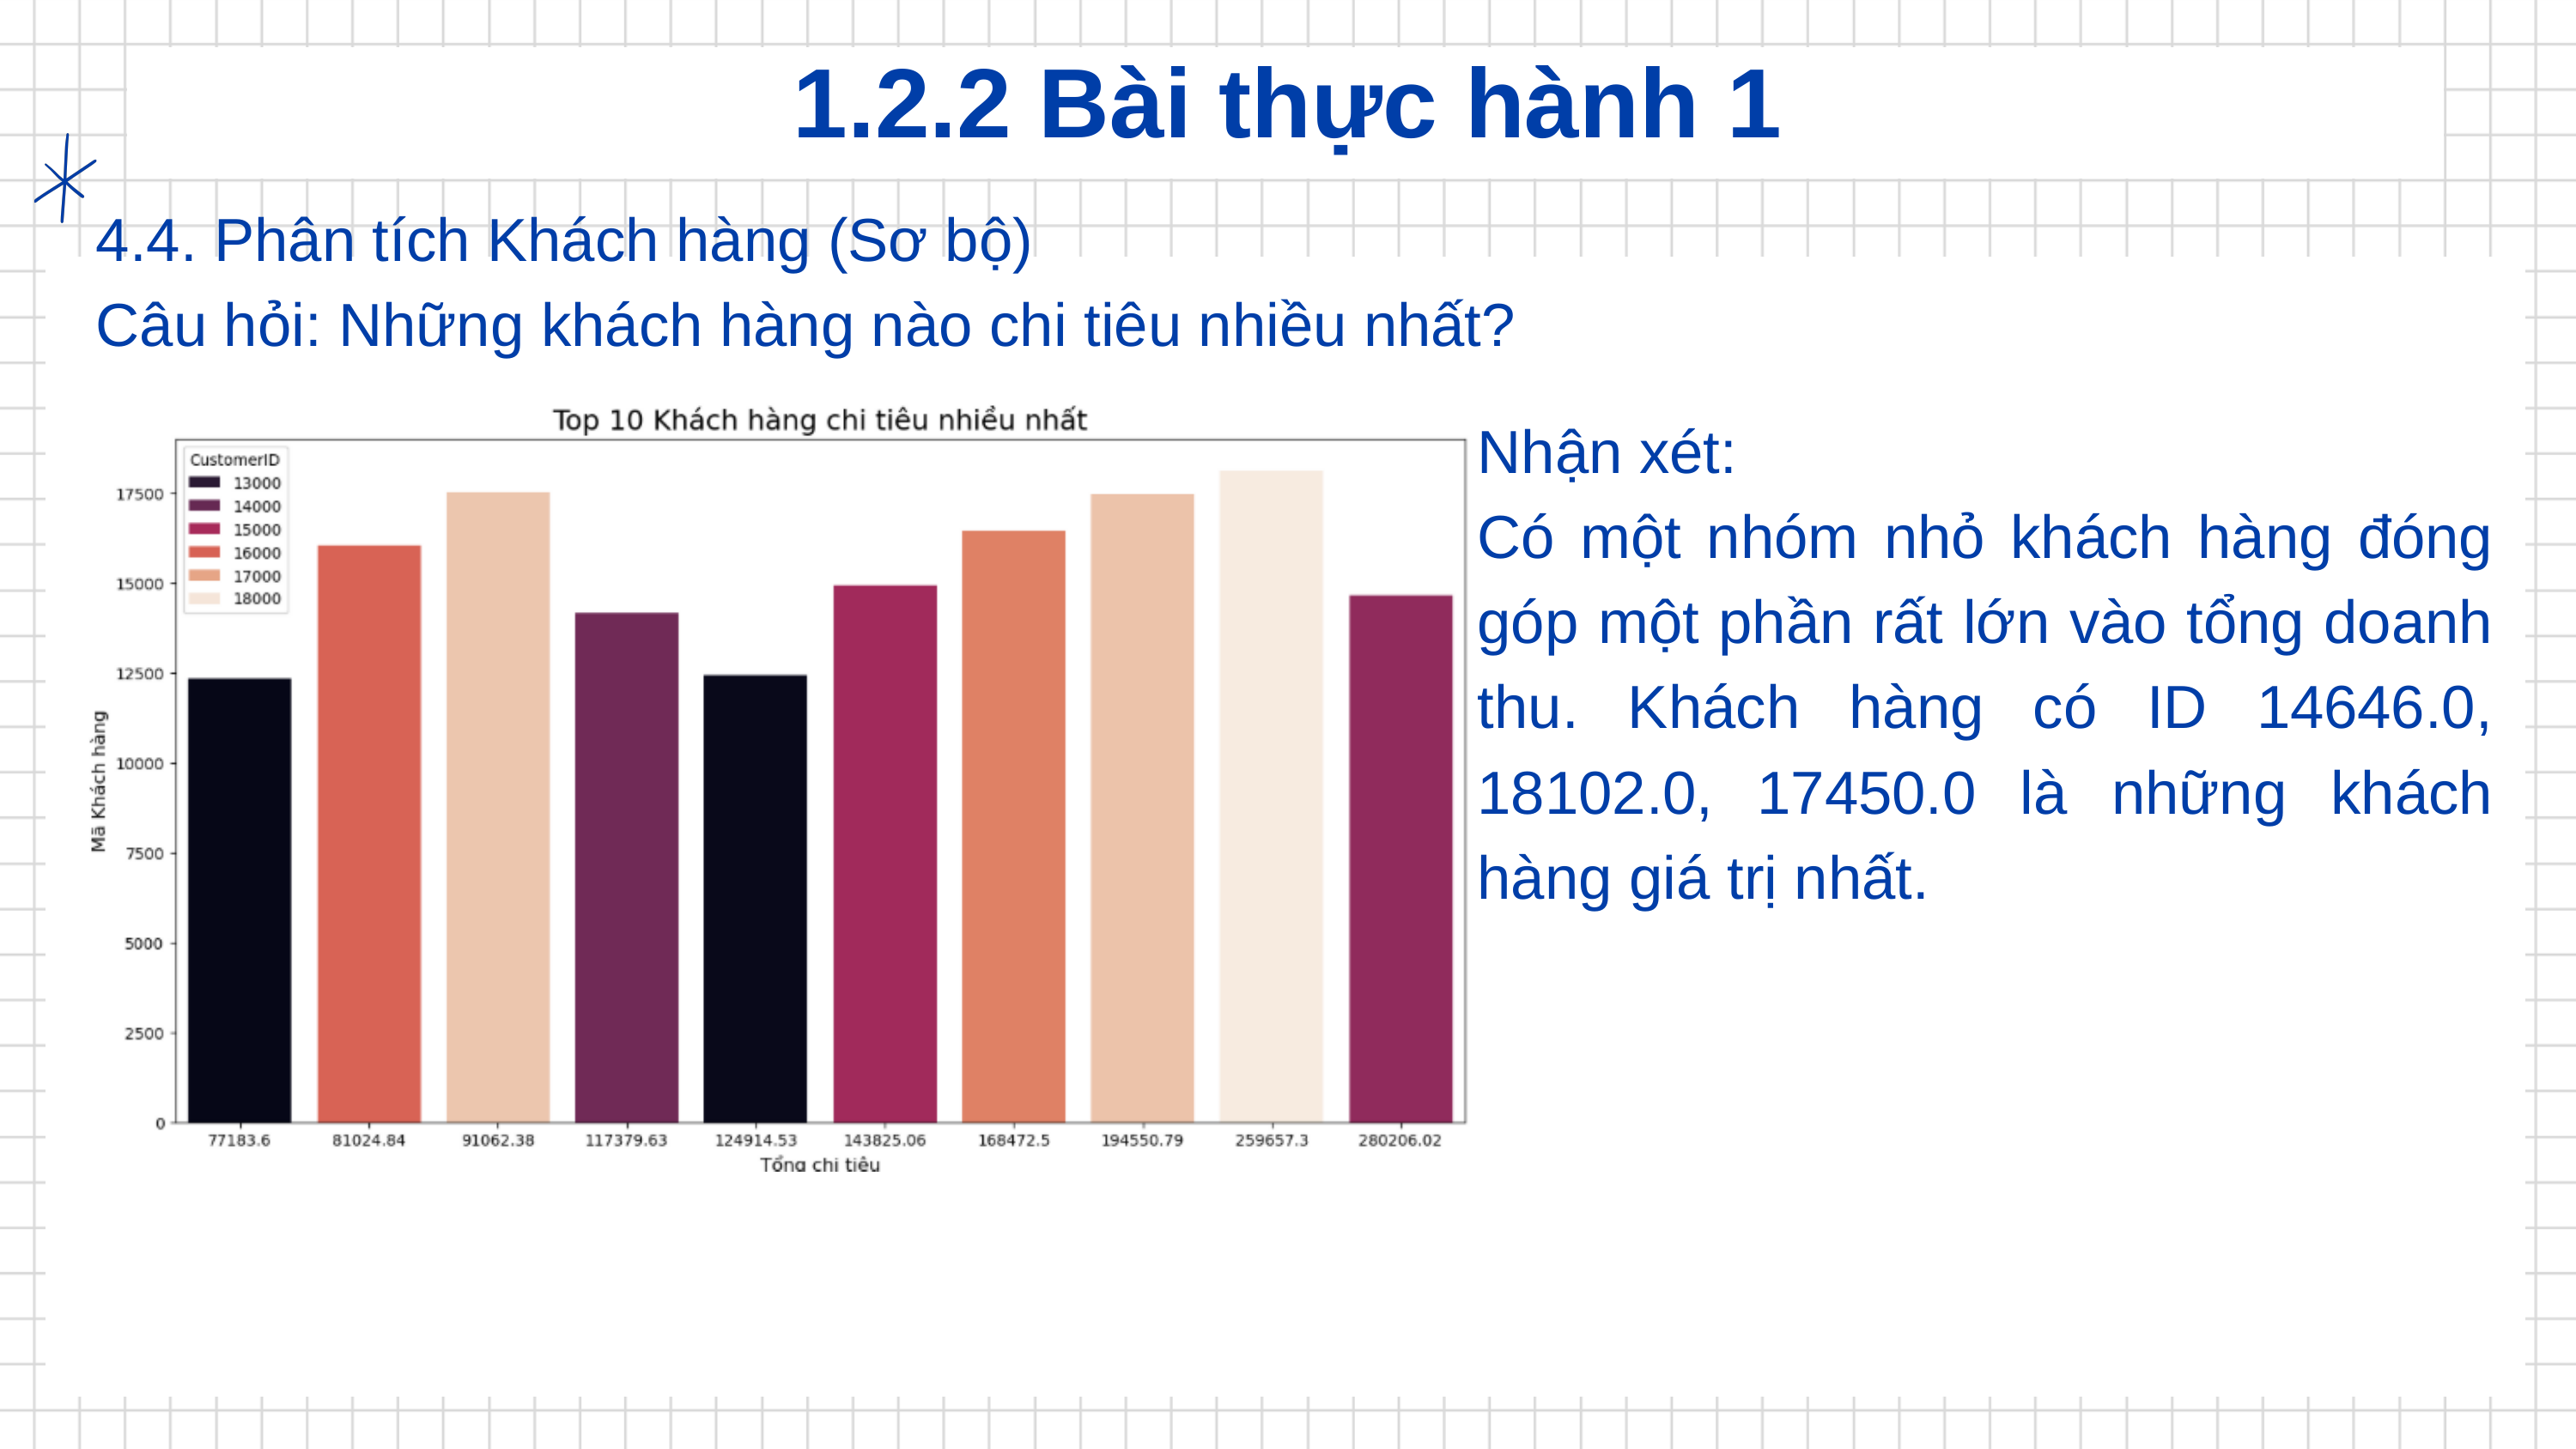

1.2.2 Bài thực hành 1

4.4. Phân tích Khách hàng (Sơ bộ)
Câu hỏi: Những khách hàng nào chi tiêu nhiều nhất?

Nhận xét:
Có một nhóm nhỏ khách hàng đóng góp một phần rất lớn vào tổng doanh thu. Khách hàng có ID 14646.0, 18102.0, 17450.0 là những khách hàng giá trị nhất.